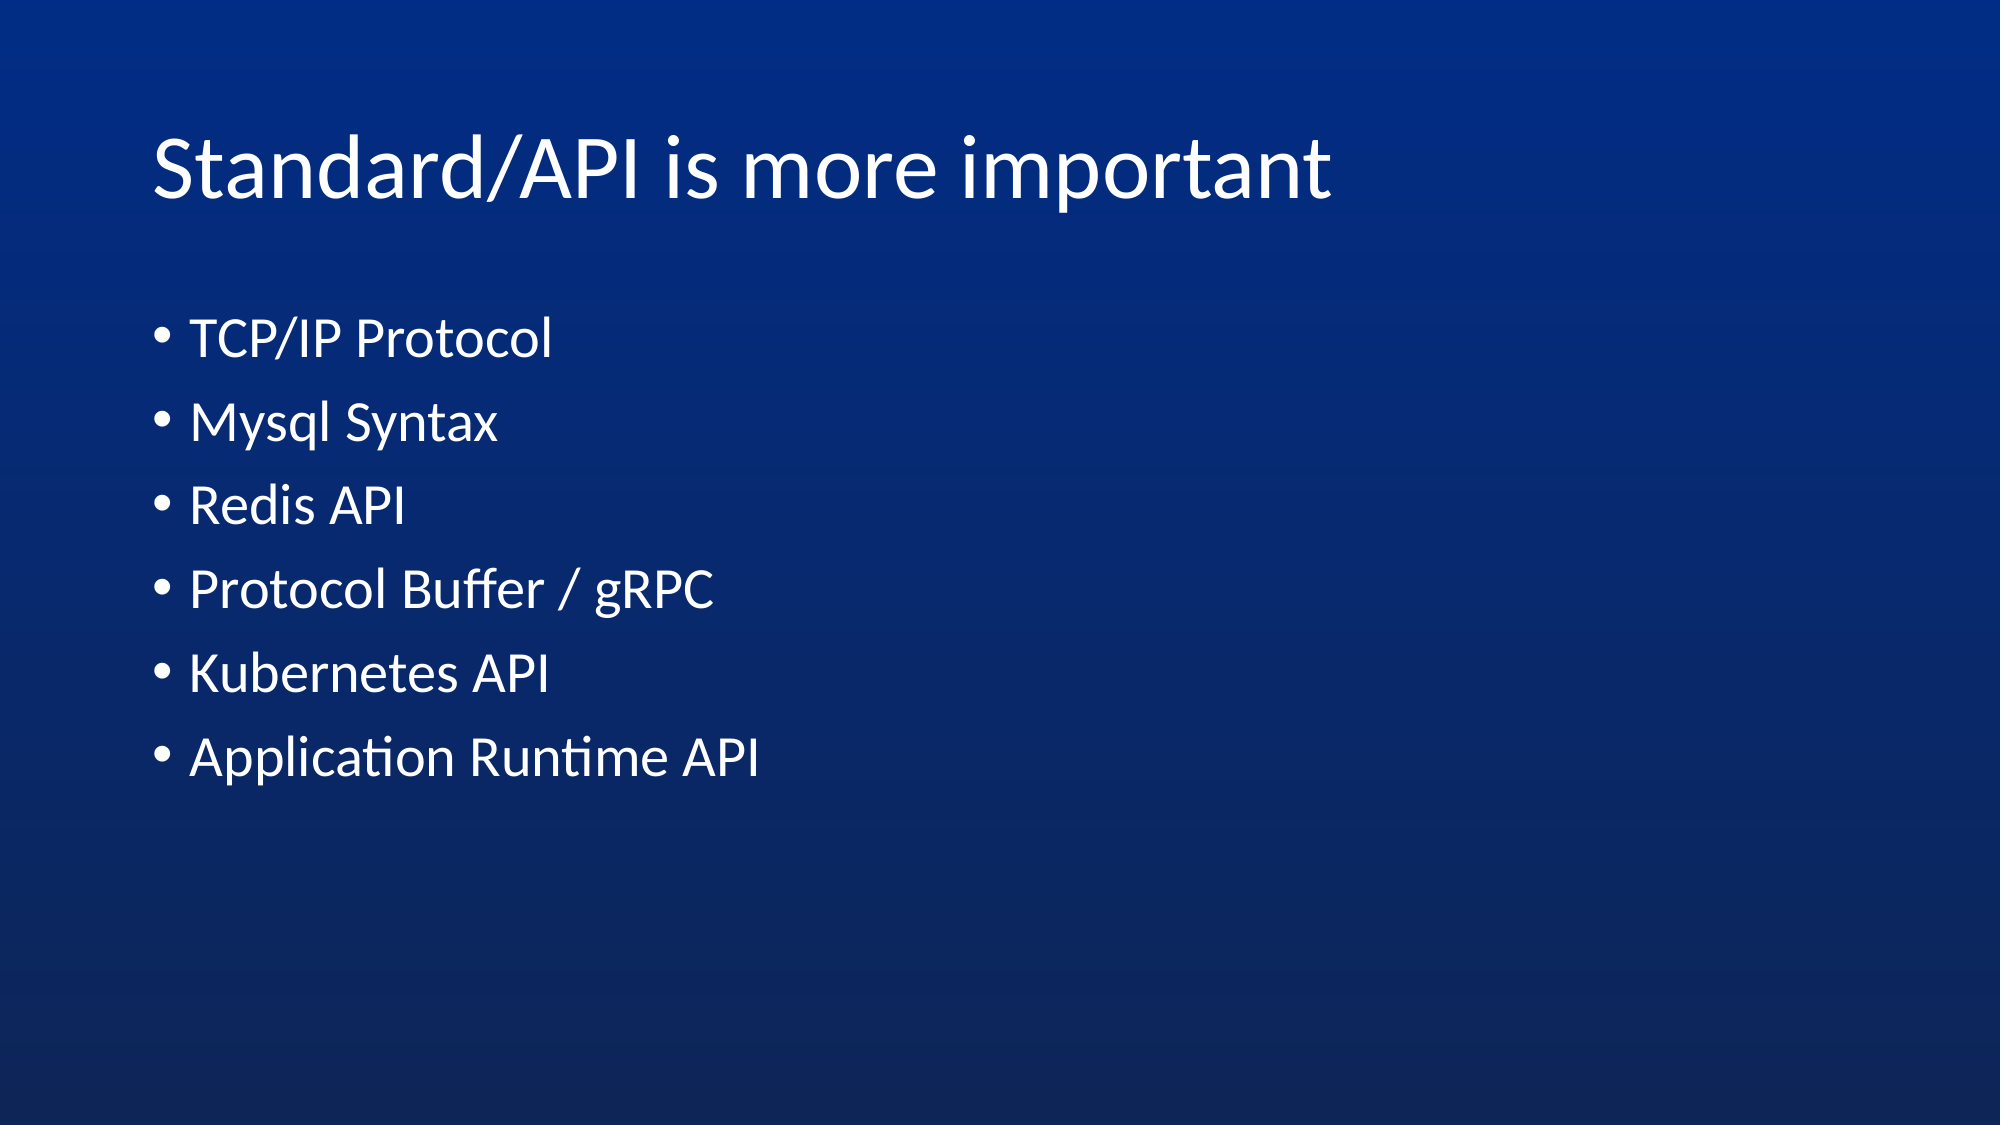

# Standard/API is more important
TCP/IP Protocol
Mysql Syntax
Redis API
Protocol Buffer / gRPC
Kubernetes API
Application Runtime API